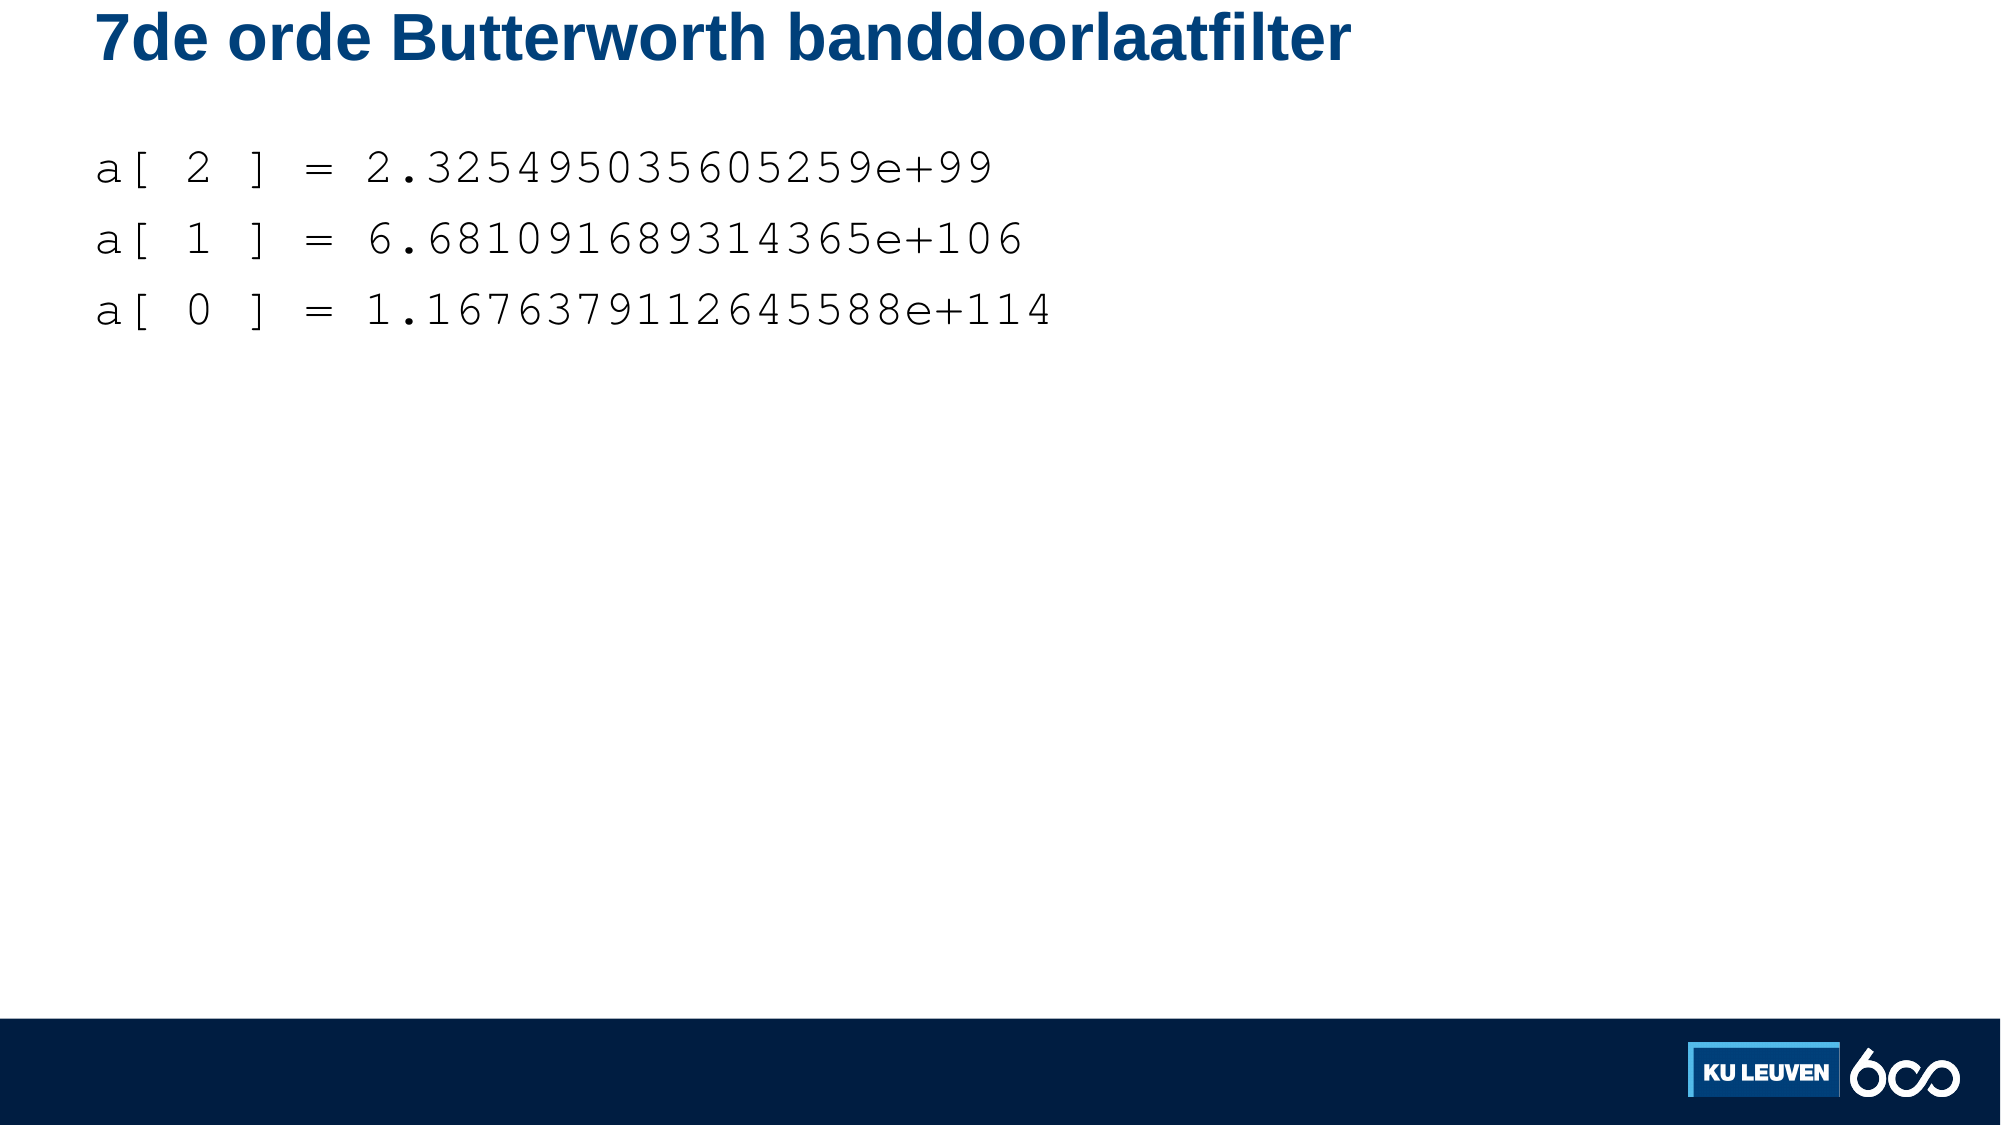

# 7de orde Butterworth banddoorlaatfilter
a[ 2 ] = 2.325495035605259e+99
a[ 1 ] = 6.681091689314365e+106
a[ 0 ] = 1.1676379112645588e+114